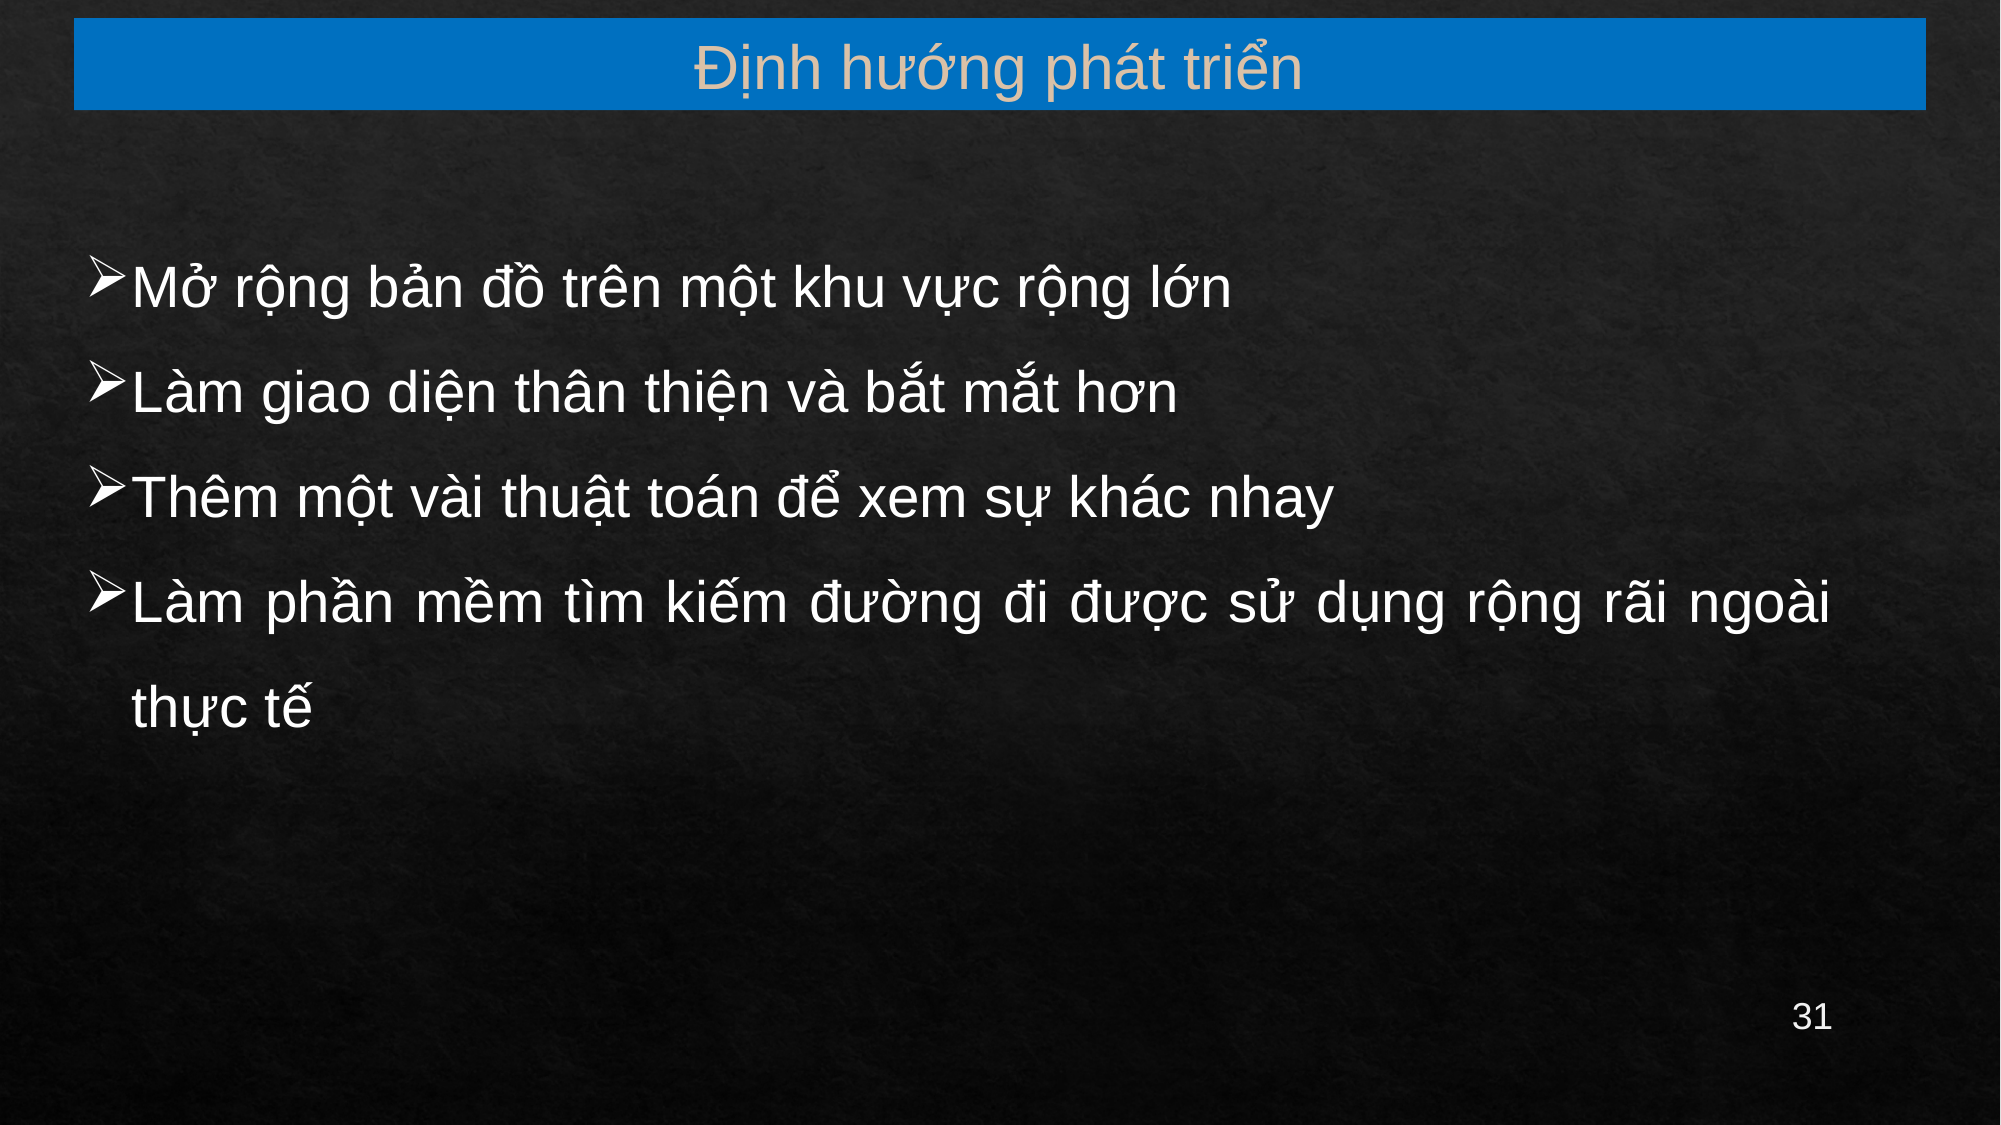

Định hướng phát triển
Mở rộng bản đồ trên một khu vực rộng lớn
Làm giao diện thân thiện và bắt mắt hơn
Thêm một vài thuật toán để xem sự khác nhay
Làm phần mềm tìm kiếm đường đi được sử dụng rộng rãi ngoài thực tế
31